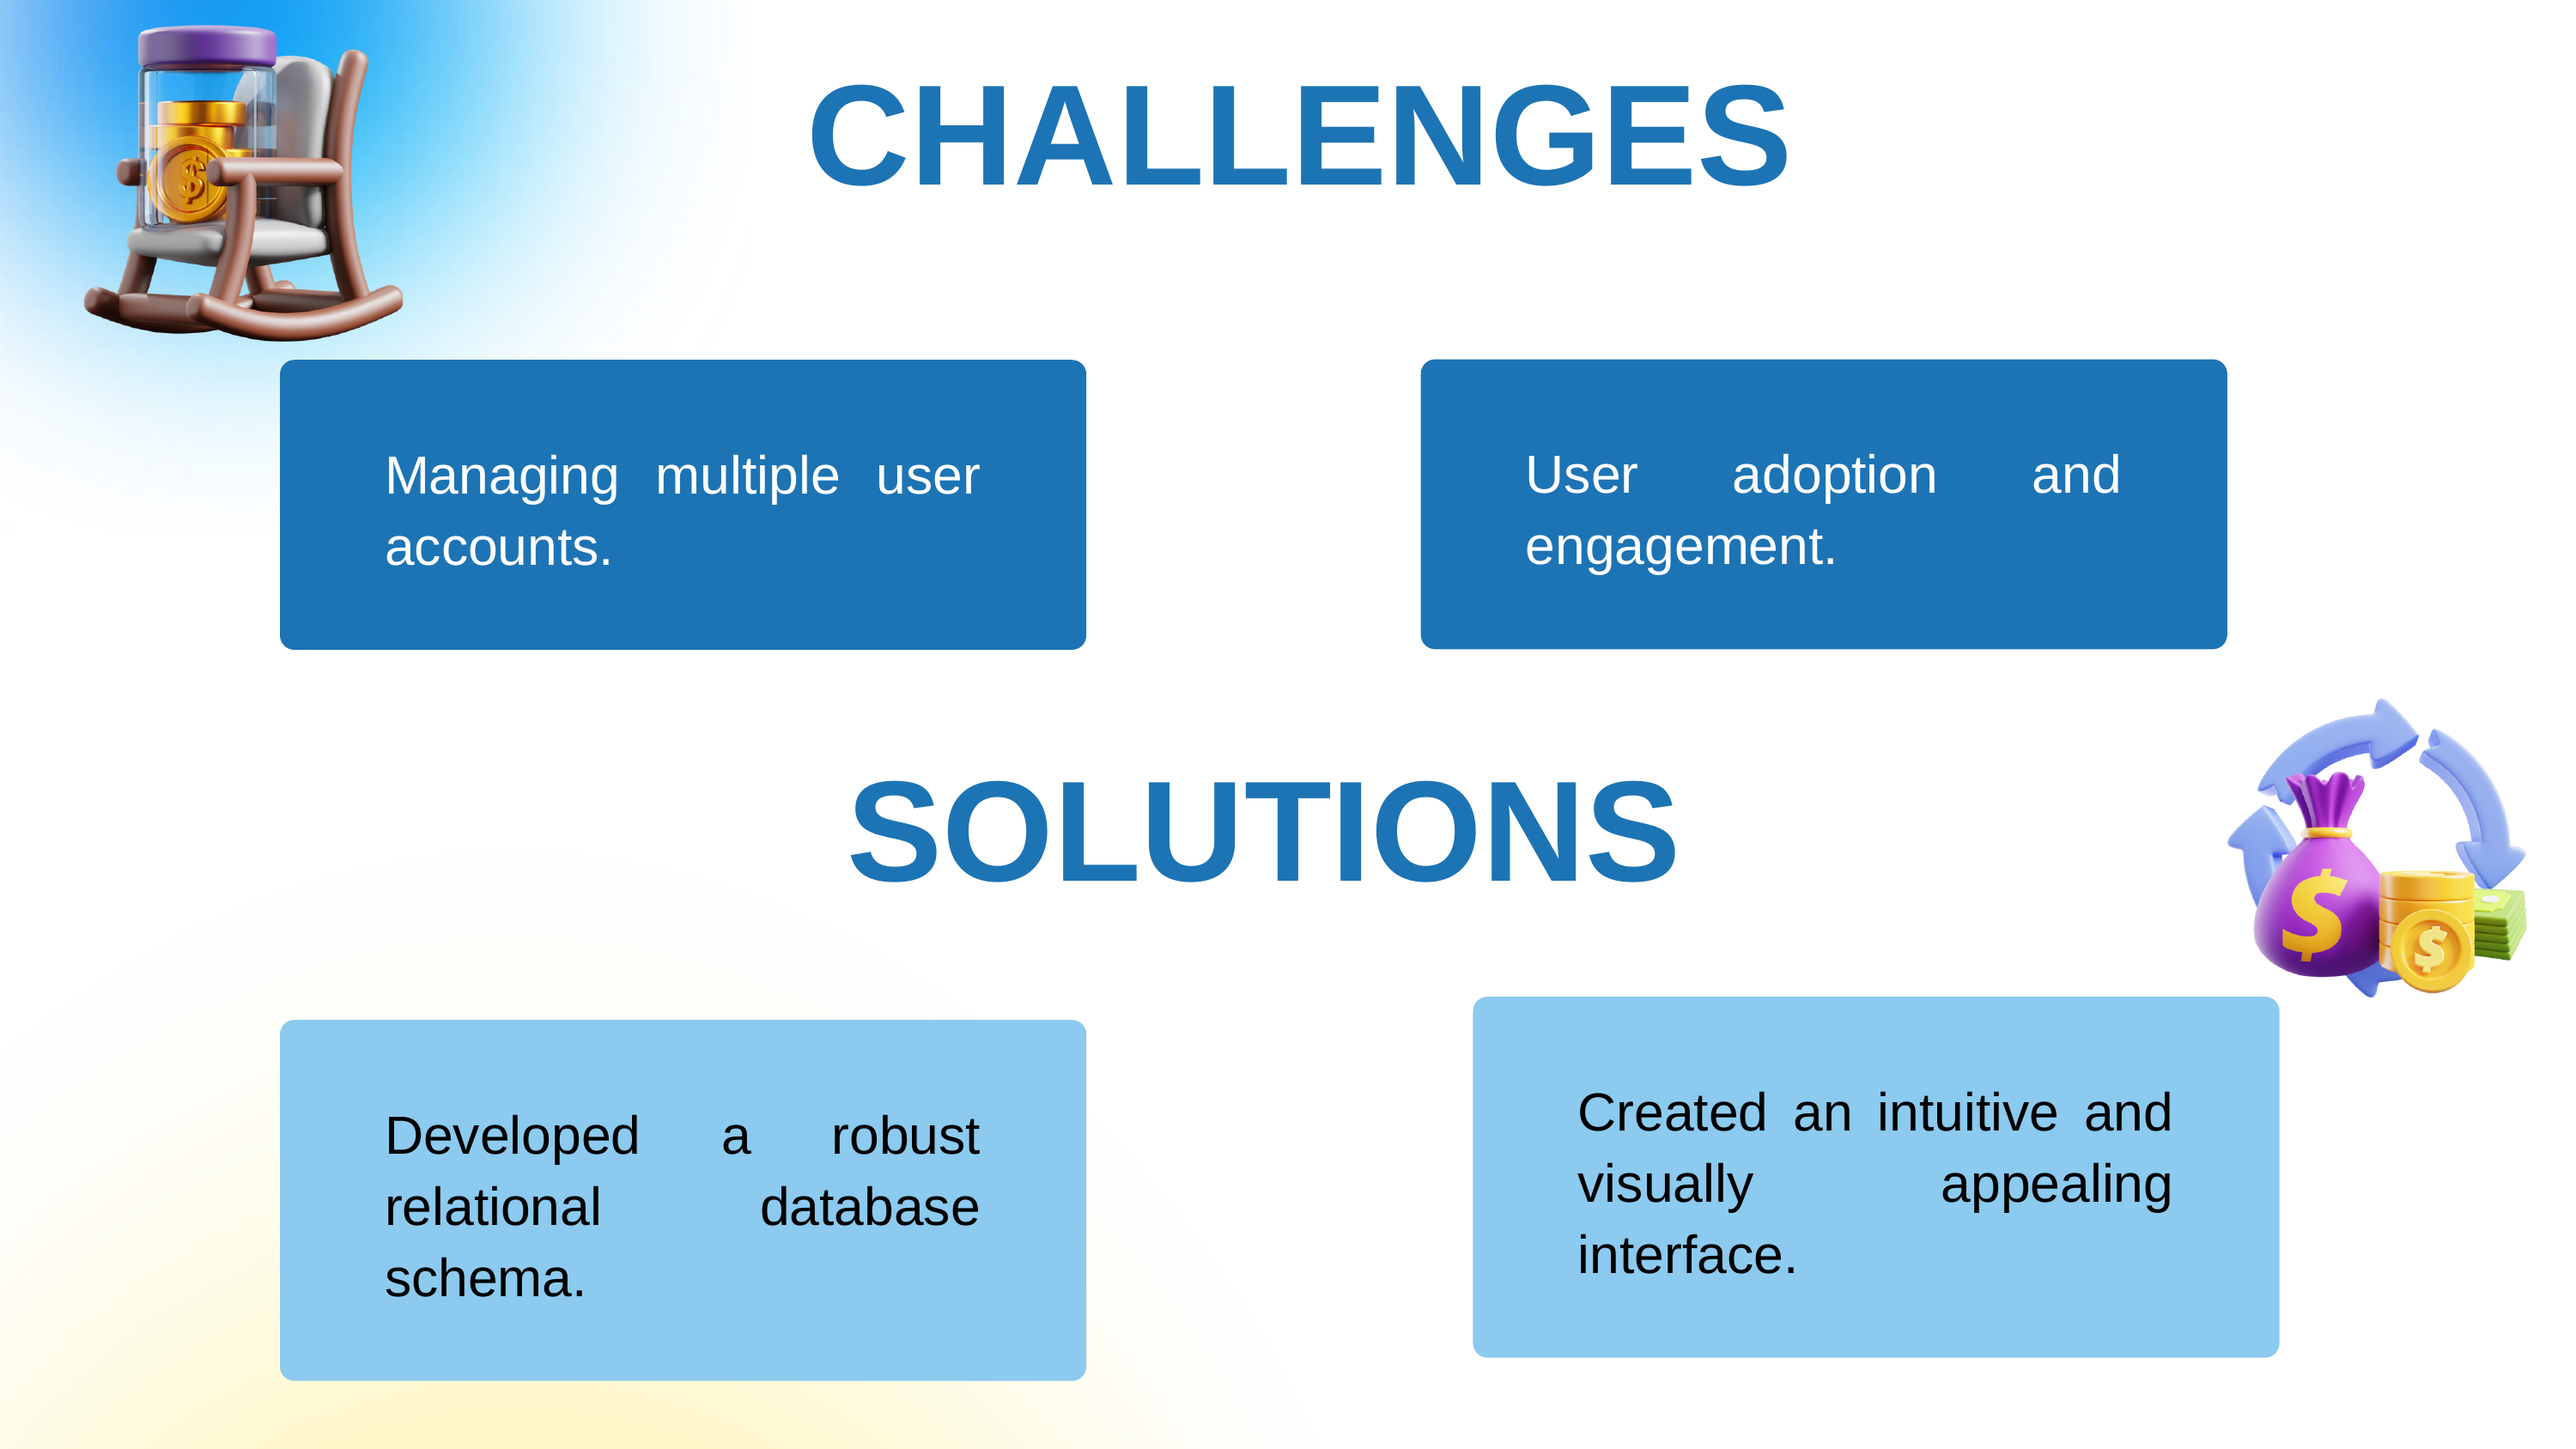

CHALLENGES

User adoption and engagement.

Managing multiple user accounts.
Managing multiple user accounts.

 SOLUTIONS

Created an intuitive and visually appealing interface.

Developed a robust relational database schema.